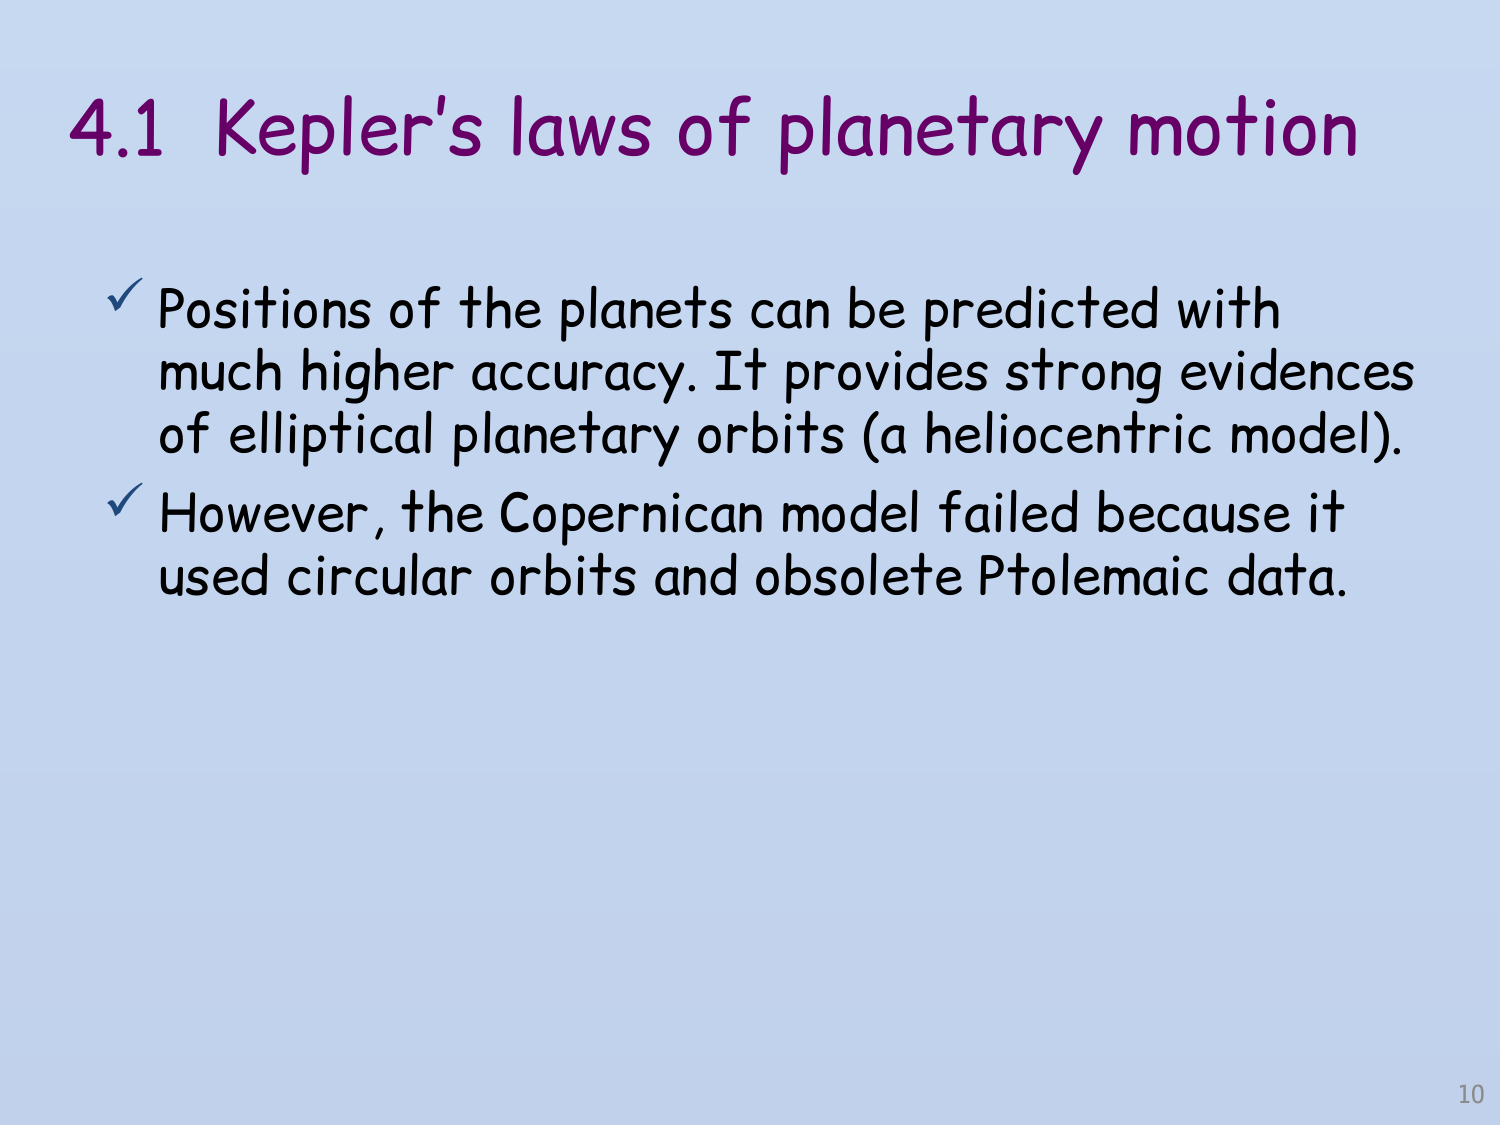

4.1  Kepler’s laws of planetary motion
Positions of the planets can be predicted with much higher accuracy. It provides strong evidences of elliptical planetary orbits (a heliocentric model).
However, the Copernican model failed because it used circular orbits and obsolete Ptolemaic data.
10